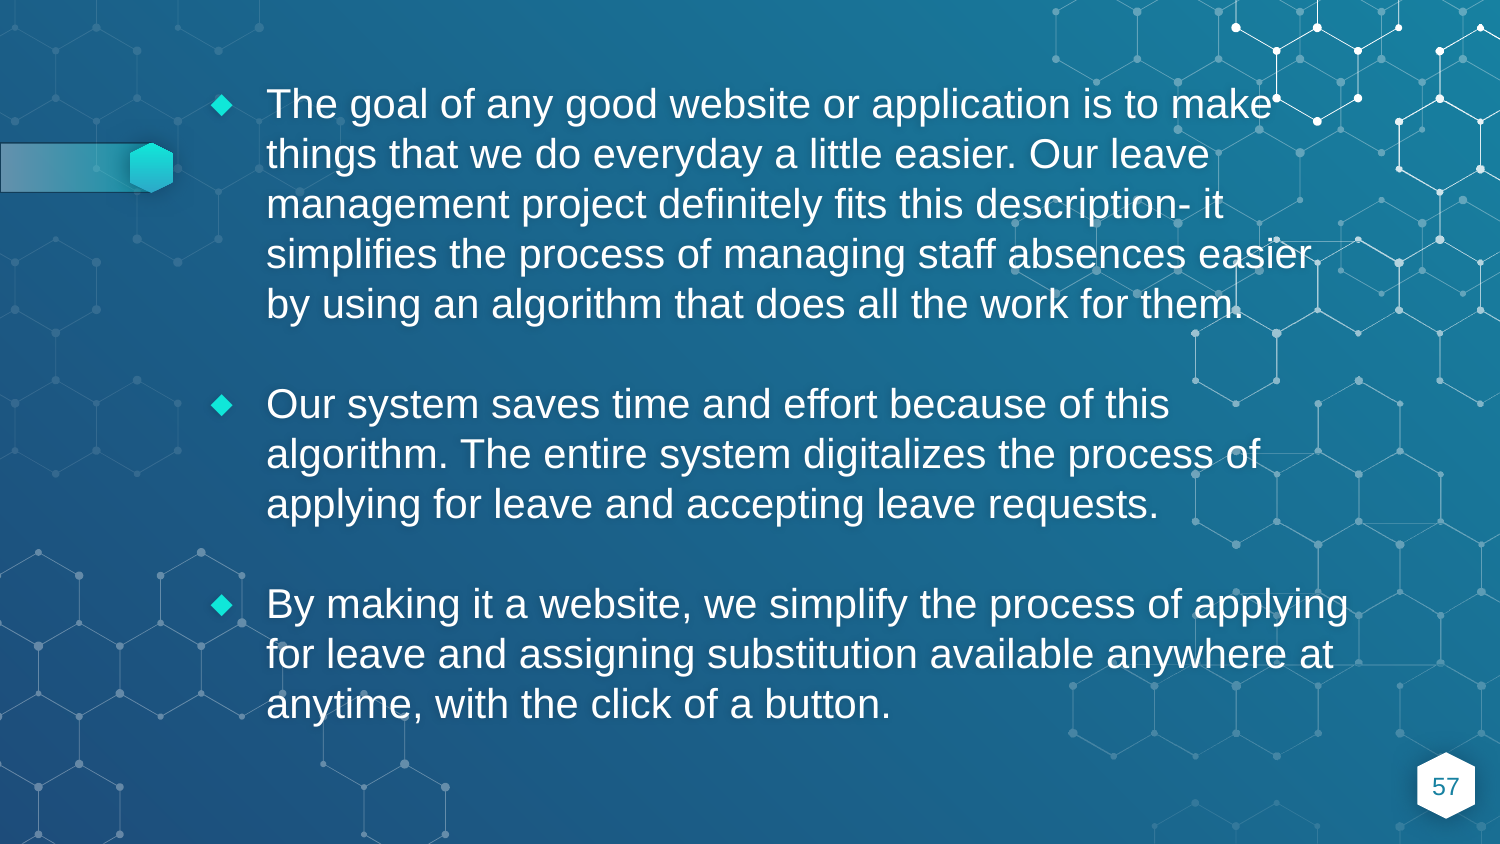

The goal of any good website or application is to make things that we do everyday a little easier. Our leave management project definitely fits this description- it simplifies the process of managing staff absences easier by using an algorithm that does all the work for them.

Our system saves time and effort because of this algorithm. The entire system digitalizes the process of applying for leave and accepting leave requests.

By making it a website, we simplify the process of applying for leave and assigning substitution available anywhere at anytime, with the click of a button.

57